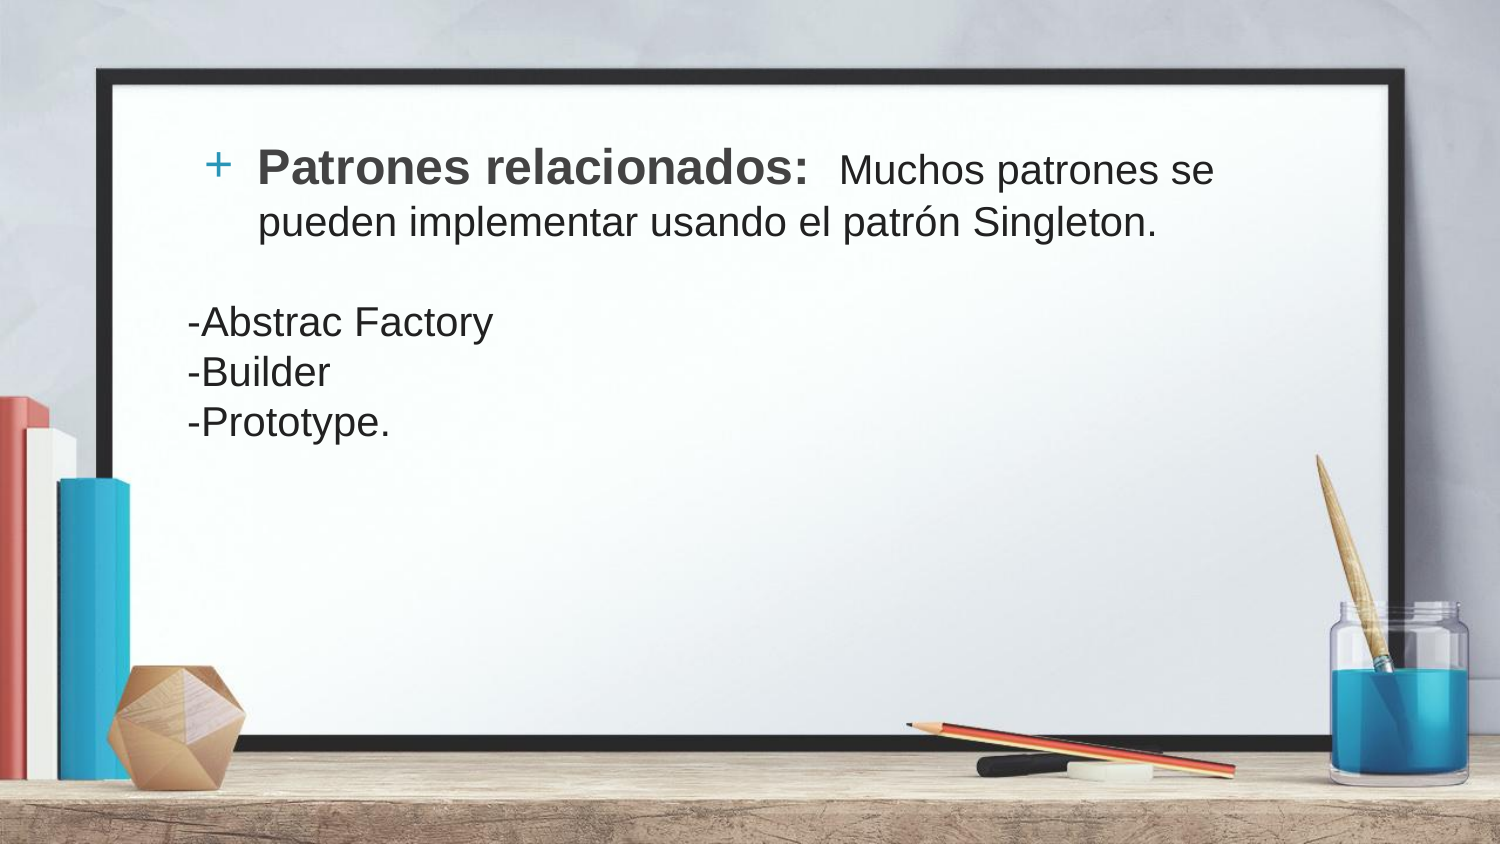

Patrones relacionados:  Muchos patrones se pueden implementar usando el patrón Singleton.

-Abstrac Factory
-Builder
-Prototype.